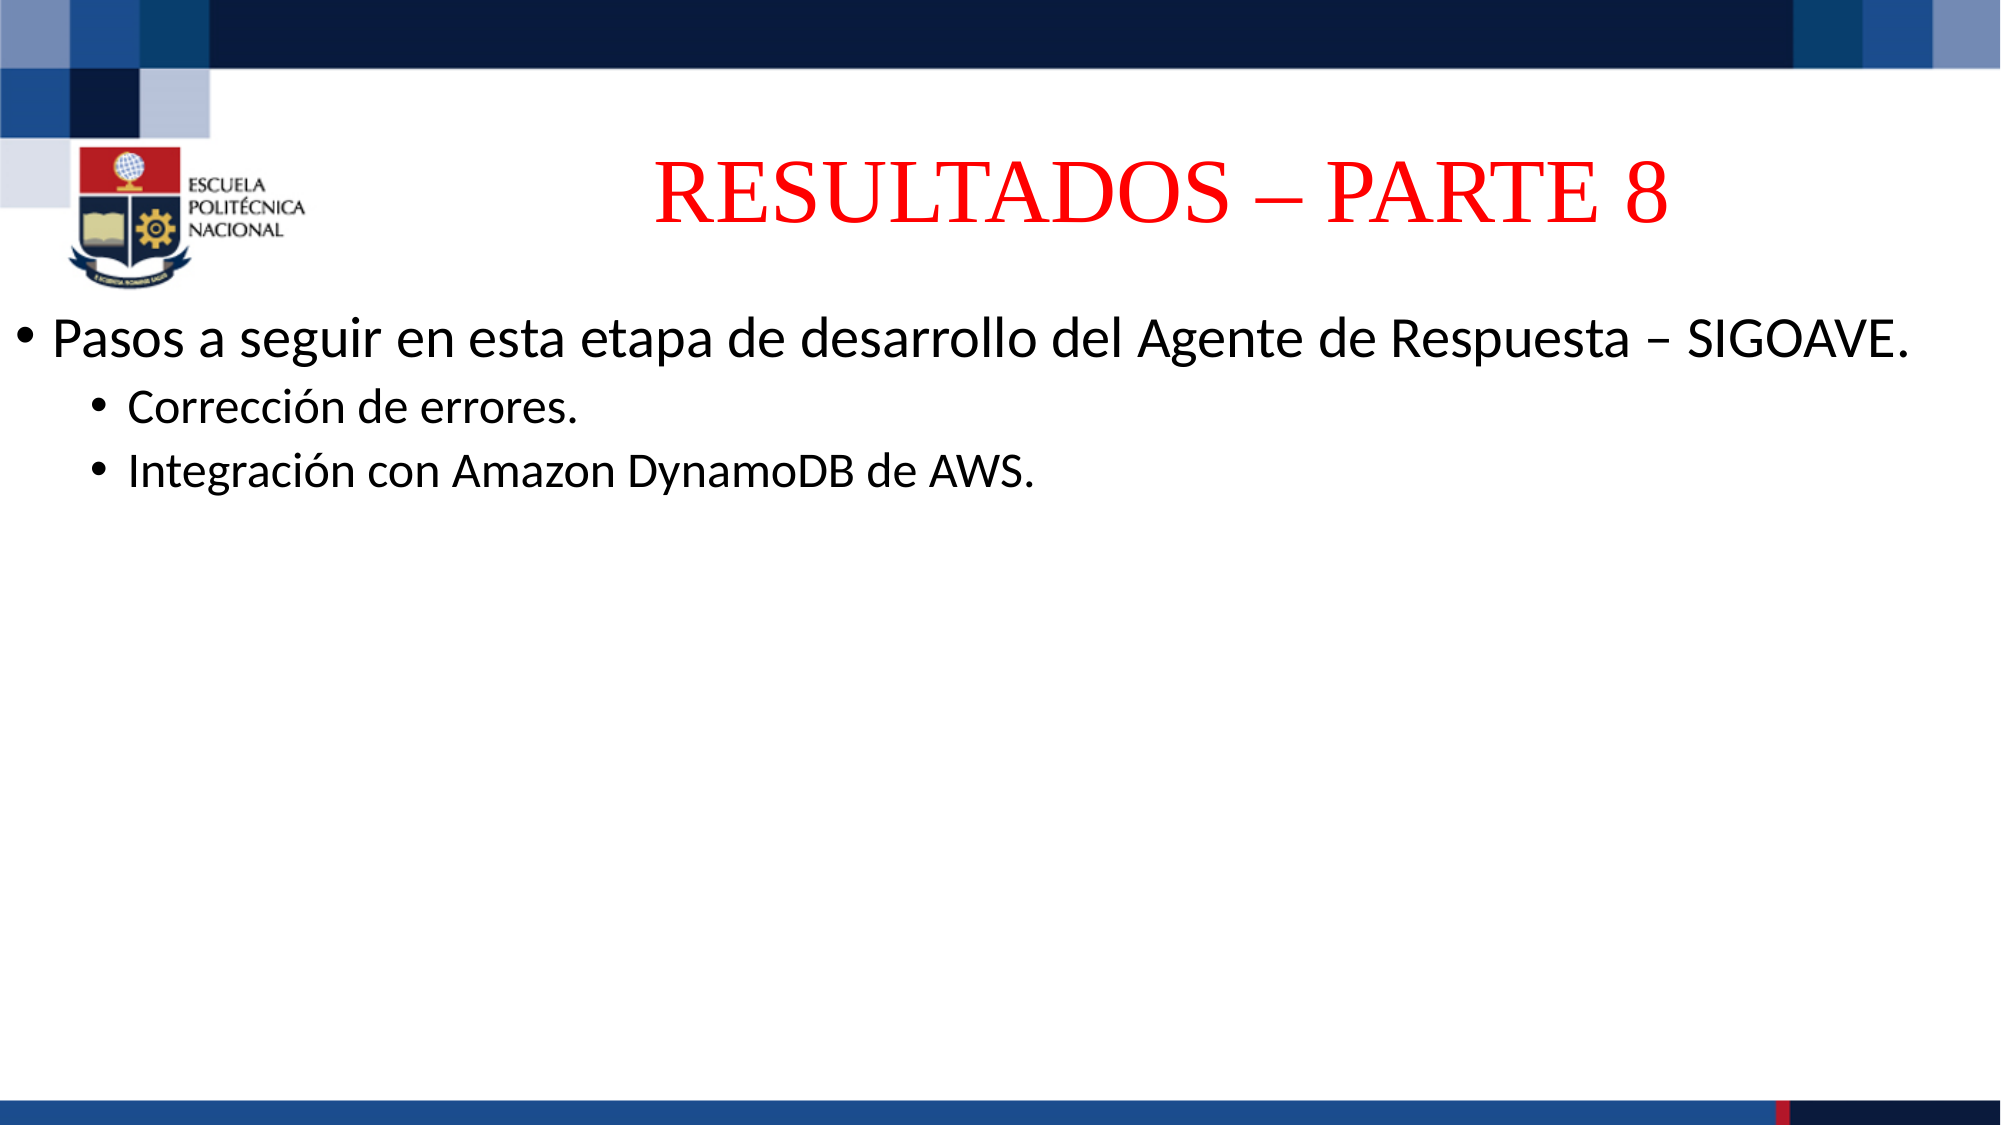

# RESULTADOS – PARTE 8
Pasos a seguir en esta etapa de desarrollo del Agente de Respuesta – SIGOAVE.
Corrección de errores.
Integración con Amazon DynamoDB de AWS.